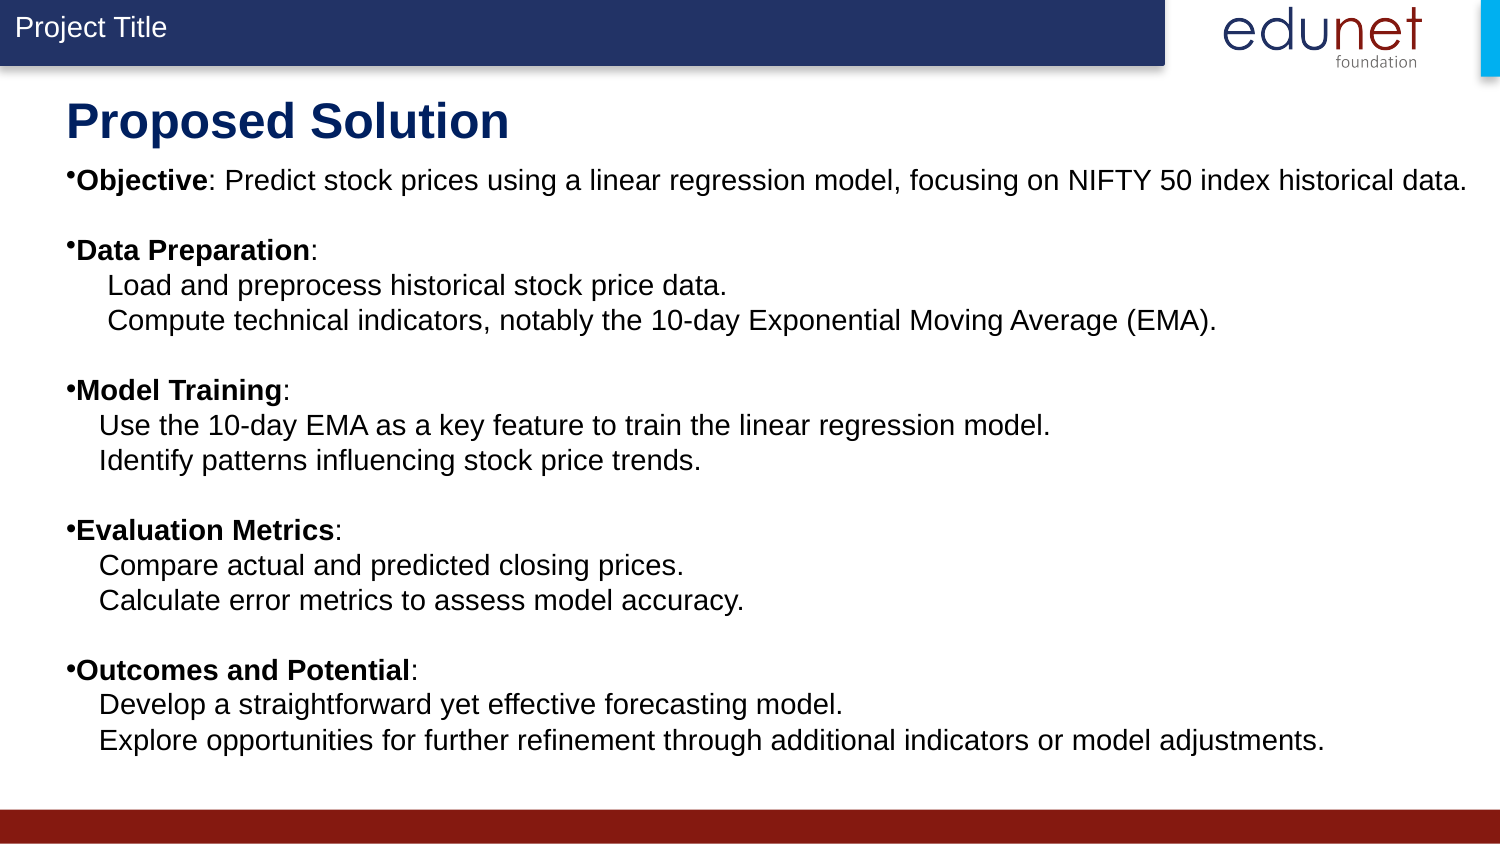

# Proposed Solution
Objective: Predict stock prices using a linear regression model, focusing on NIFTY 50 index historical data.

Data Preparation:
     Load and preprocess historical stock price data.
     Compute technical indicators, notably the 10-day Exponential Moving Average (EMA).

Model Training:
    Use the 10-day EMA as a key feature to train the linear regression model.
    Identify patterns influencing stock price trends.

Evaluation Metrics:
    Compare actual and predicted closing prices.
    Calculate error metrics to assess model accuracy.

Outcomes and Potential:
    Develop a straightforward yet effective forecasting model.
    Explore opportunities for further refinement through additional indicators or model adjustments.